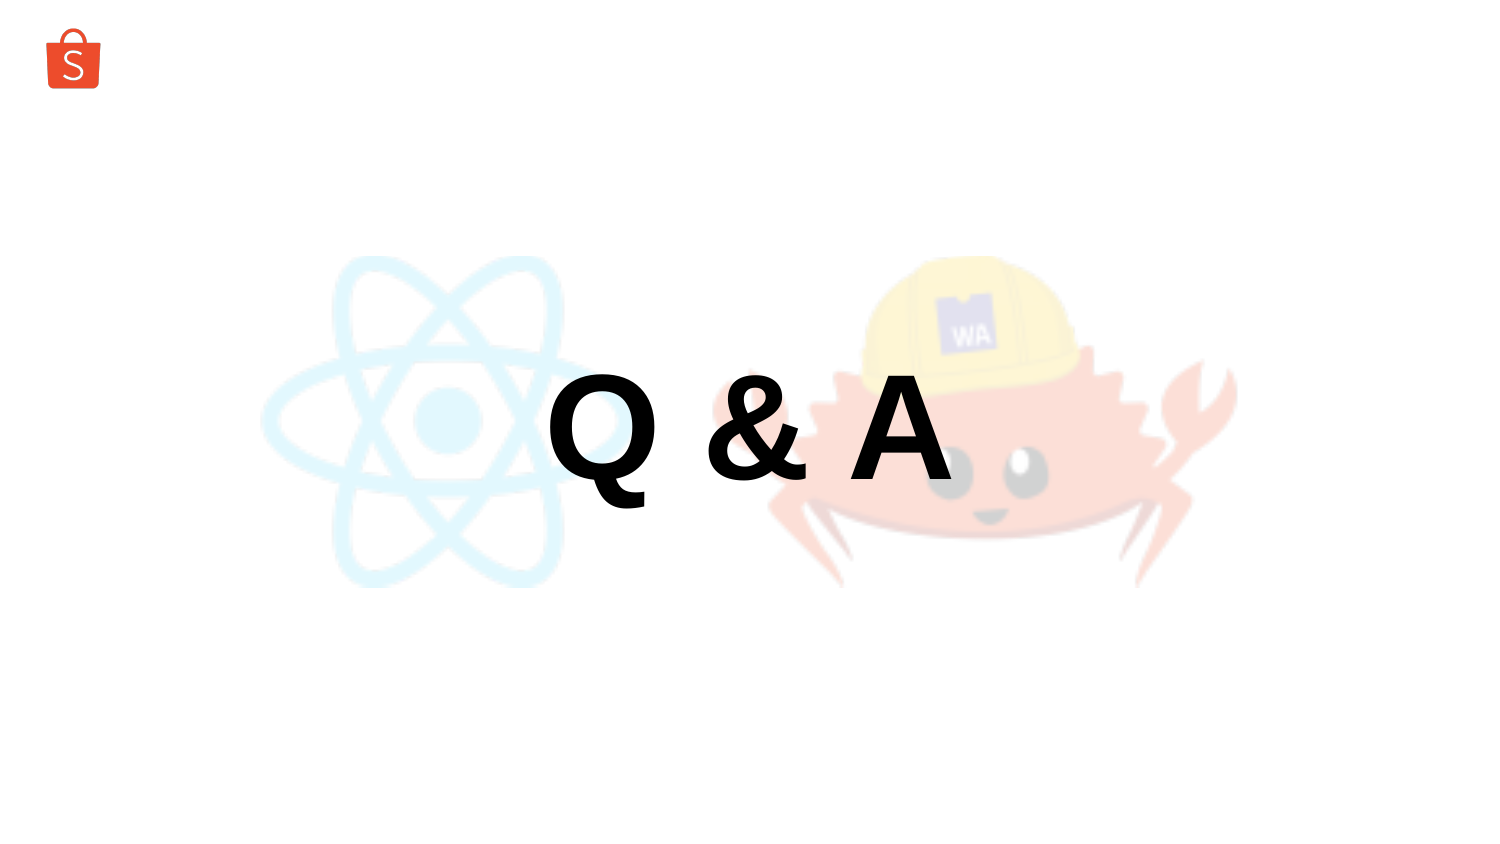

Q & A
End
Regional Marketing Creative 2023